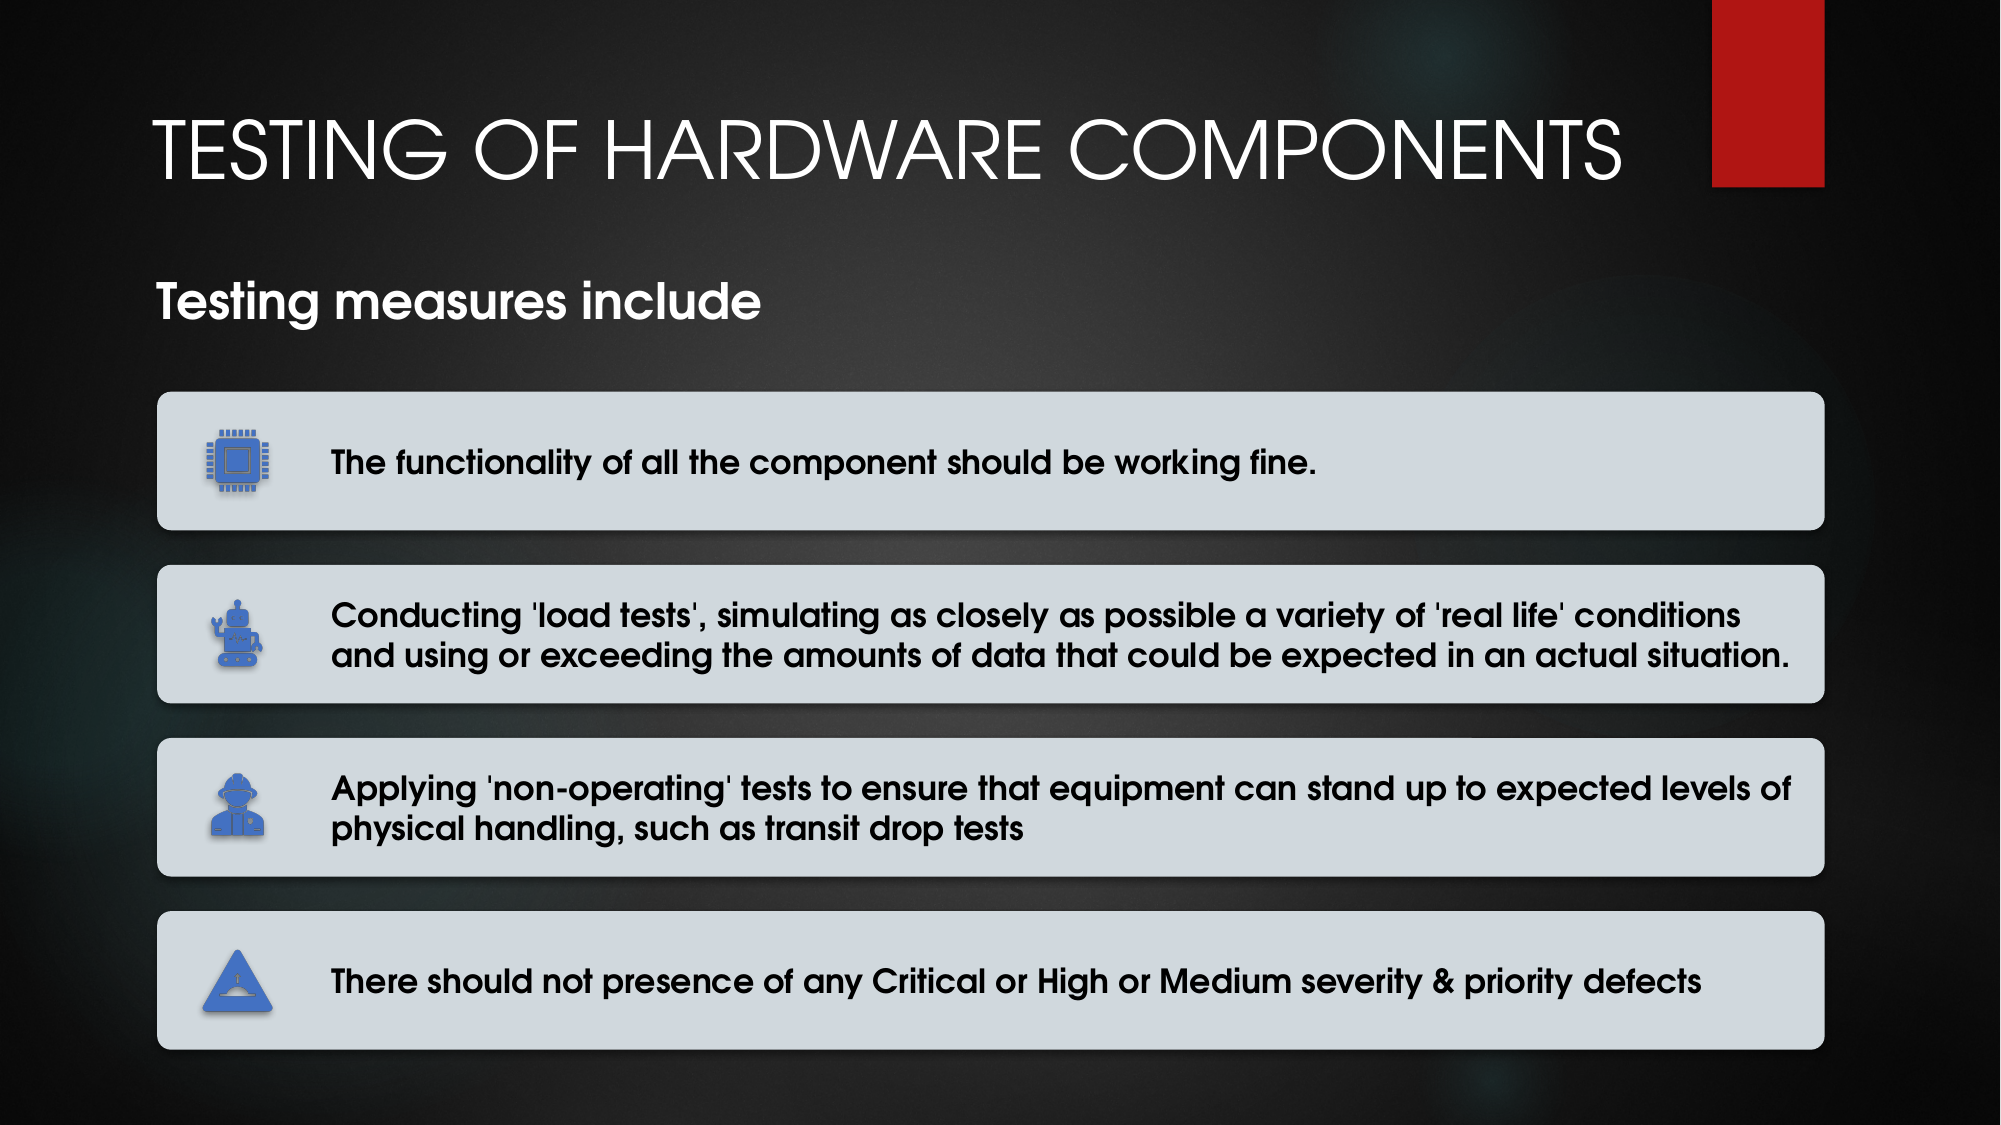

TESTING OF HARDWARE COMPONENTS
Testing measures include
The functionality of all the component should be working fine.
Conducting 'load tests', simulating as closely as possible a variety of 'real life' conditions and using or exceeding the amounts of data that could be expected in an actual situation.
Applying 'non-operating' tests to ensure that equipment can stand up to expected levels of physical handling, such as transit drop tests
There should not presence of any Critical or High or Medium severity & priority defects